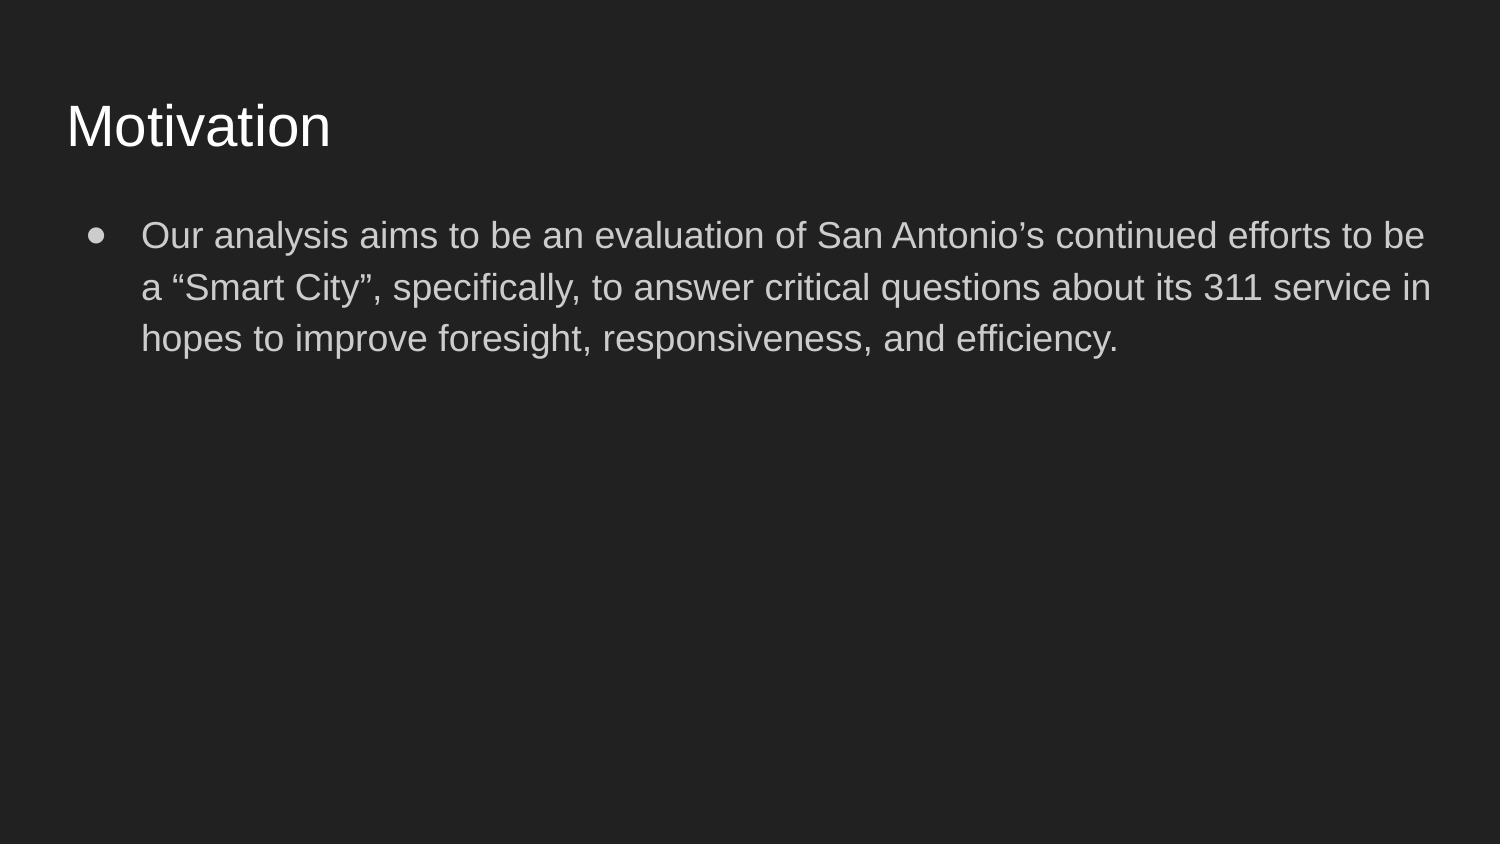

# Motivation
Our analysis aims to be an evaluation of San Antonio’s continued efforts to be a “Smart City”, specifically, to answer critical questions about its 311 service in hopes to improve foresight, responsiveness, and efficiency.